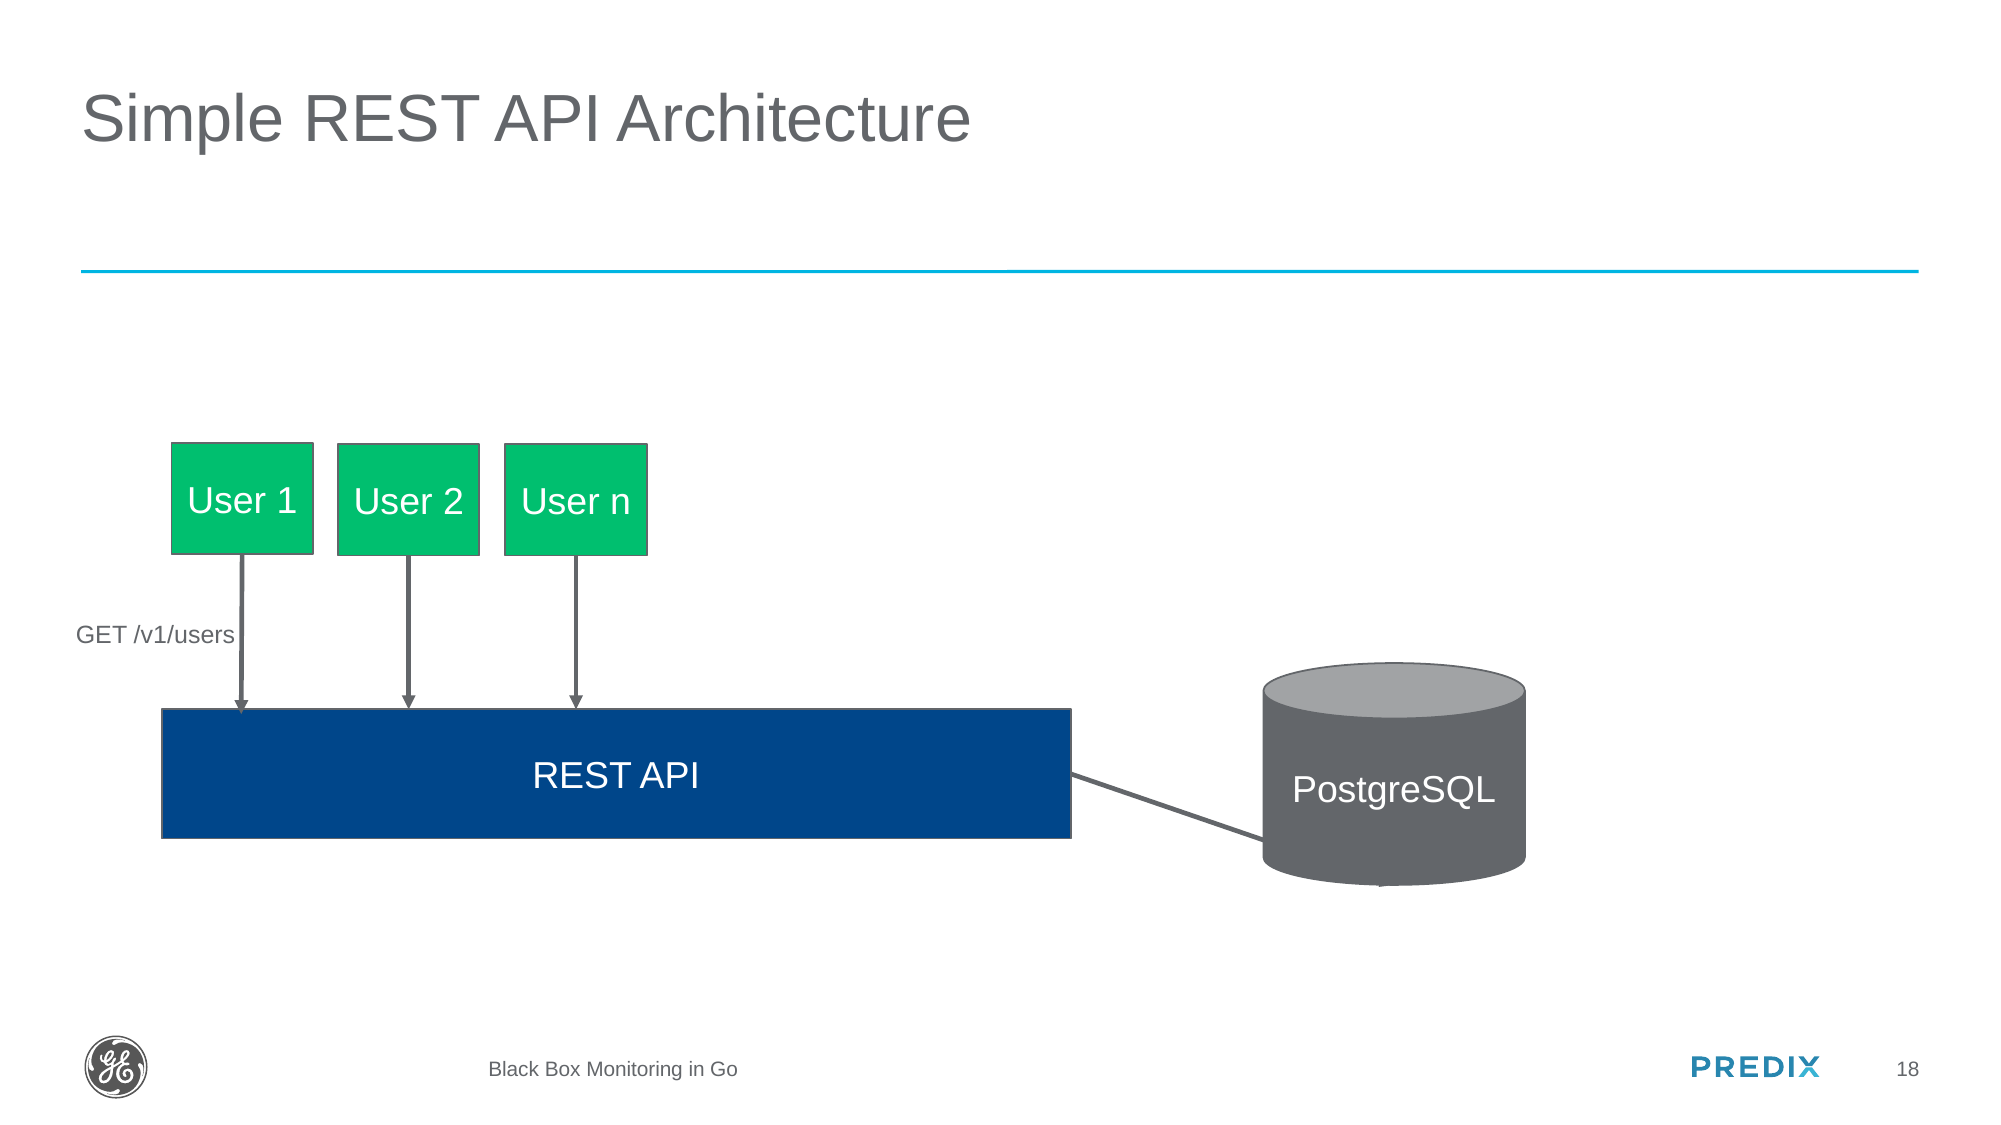

# Simple REST API Architecture
User 1
User 2
User n

GET /v1/users
PostgreSQL
REST API
Black Box Monitoring in Go
18